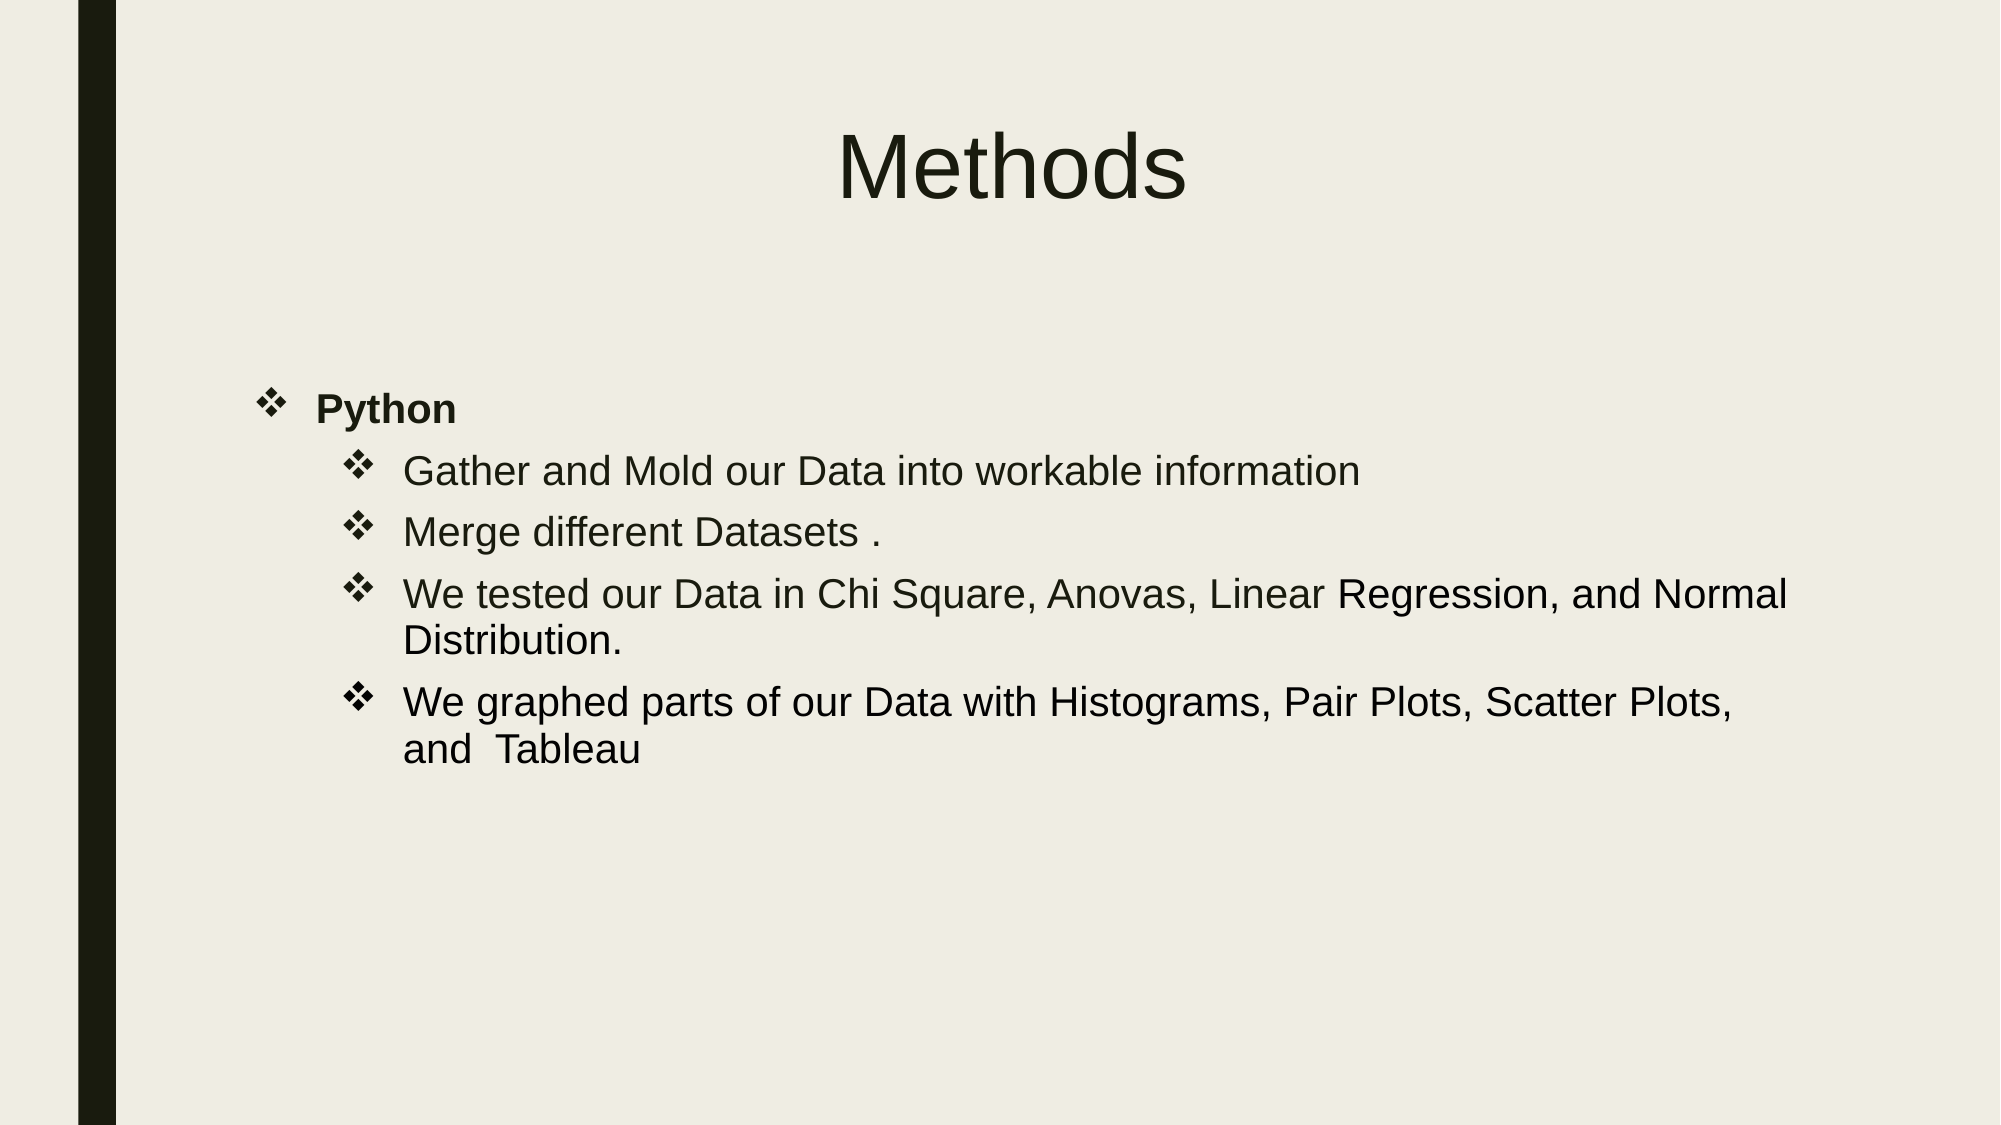

# Methods
Python
Gather and Mold our Data into workable information
Merge different Datasets .
We tested our Data in Chi Square, Anovas, Linear Regression, and Normal Distribution.
We graphed parts of our Data with Histograms, Pair Plots, Scatter Plots, and  Tableau